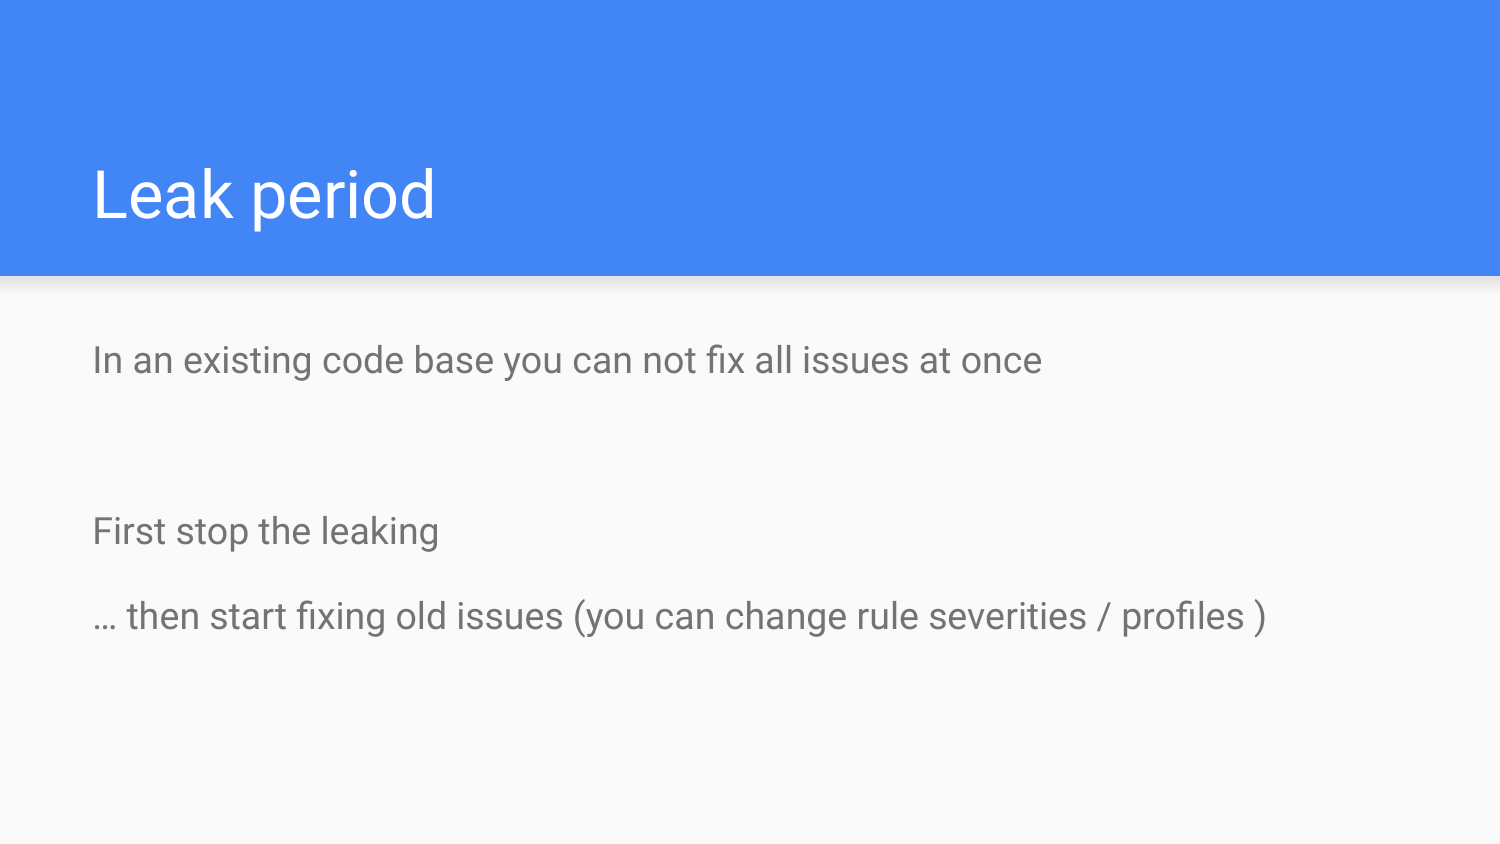

# Leak period
In an existing code base you can not fix all issues at once

First stop the leaking
… then start fixing old issues (you can change rule severities / profiles )